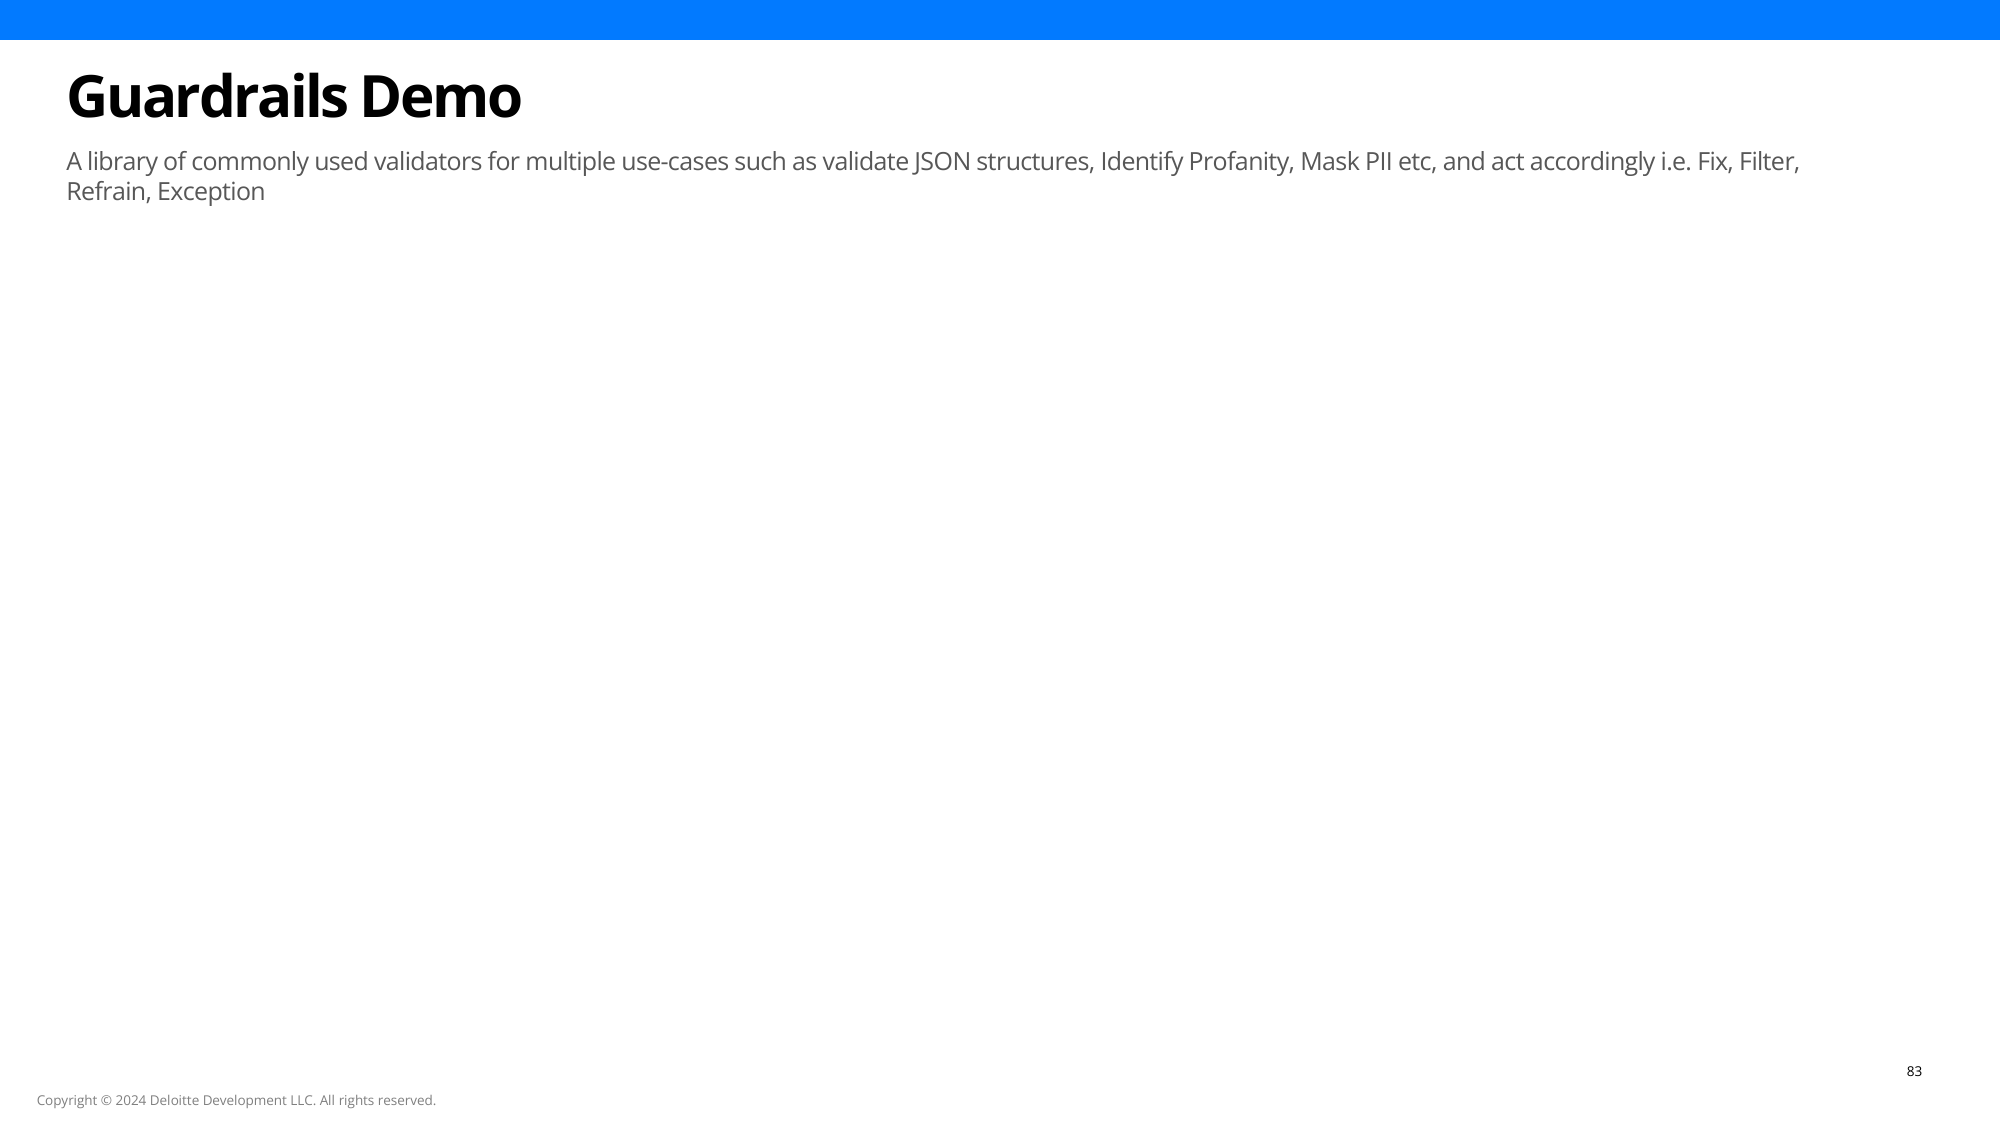

Guardrails Demo
A library of commonly used validators for multiple use-cases such as validate JSON structures, Identify Profanity, Mask PII etc, and act accordingly i.e. Fix, Filter, Refrain, Exception